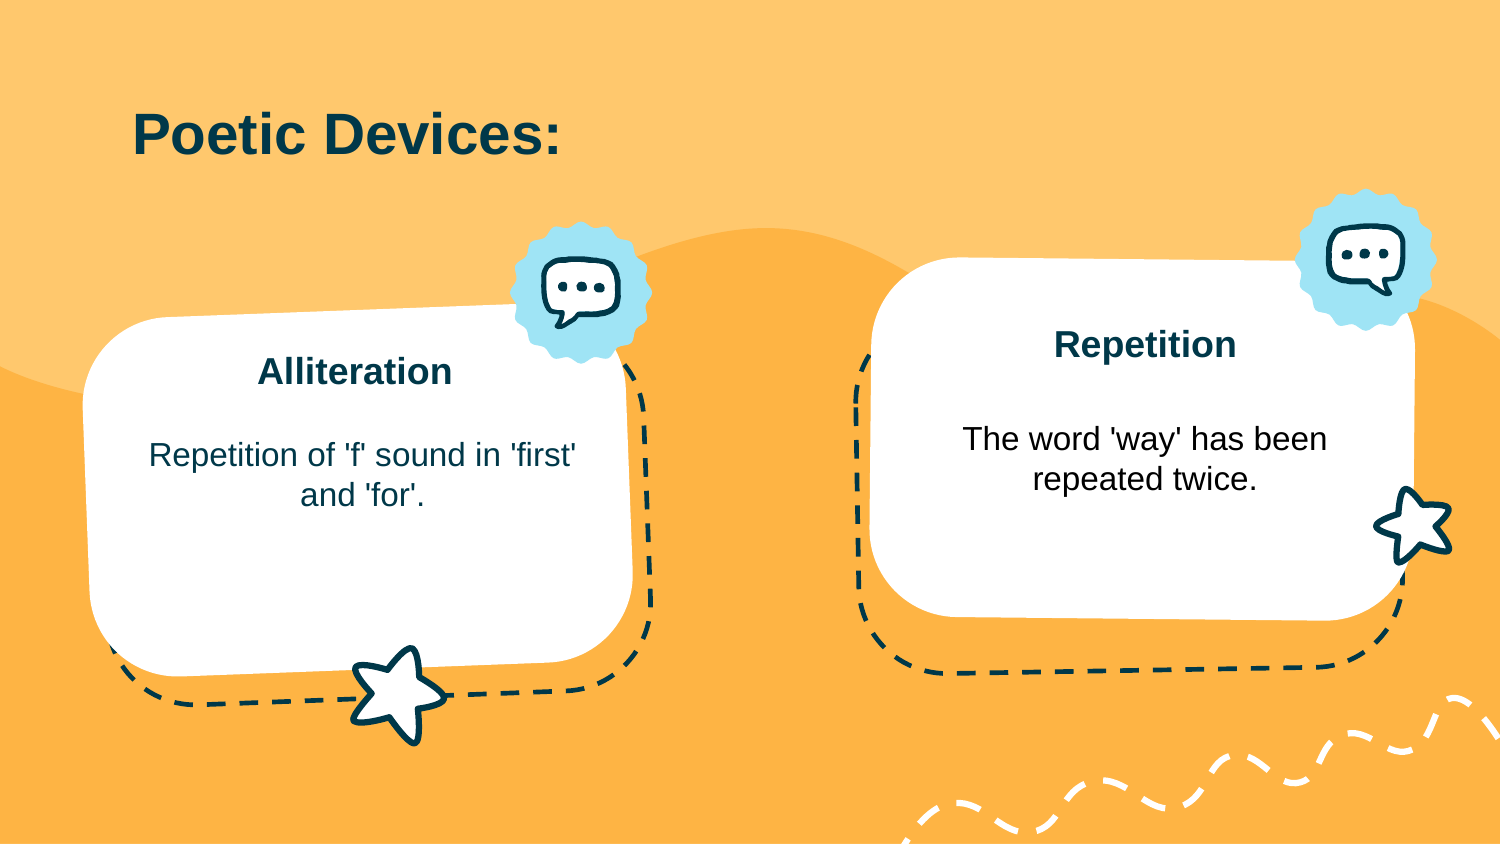

# Poetic Devices:

Repetition
Alliteration
The word 'way' has been repeated twice.
Repetition of 'f' sound in 'first' and 'for'.